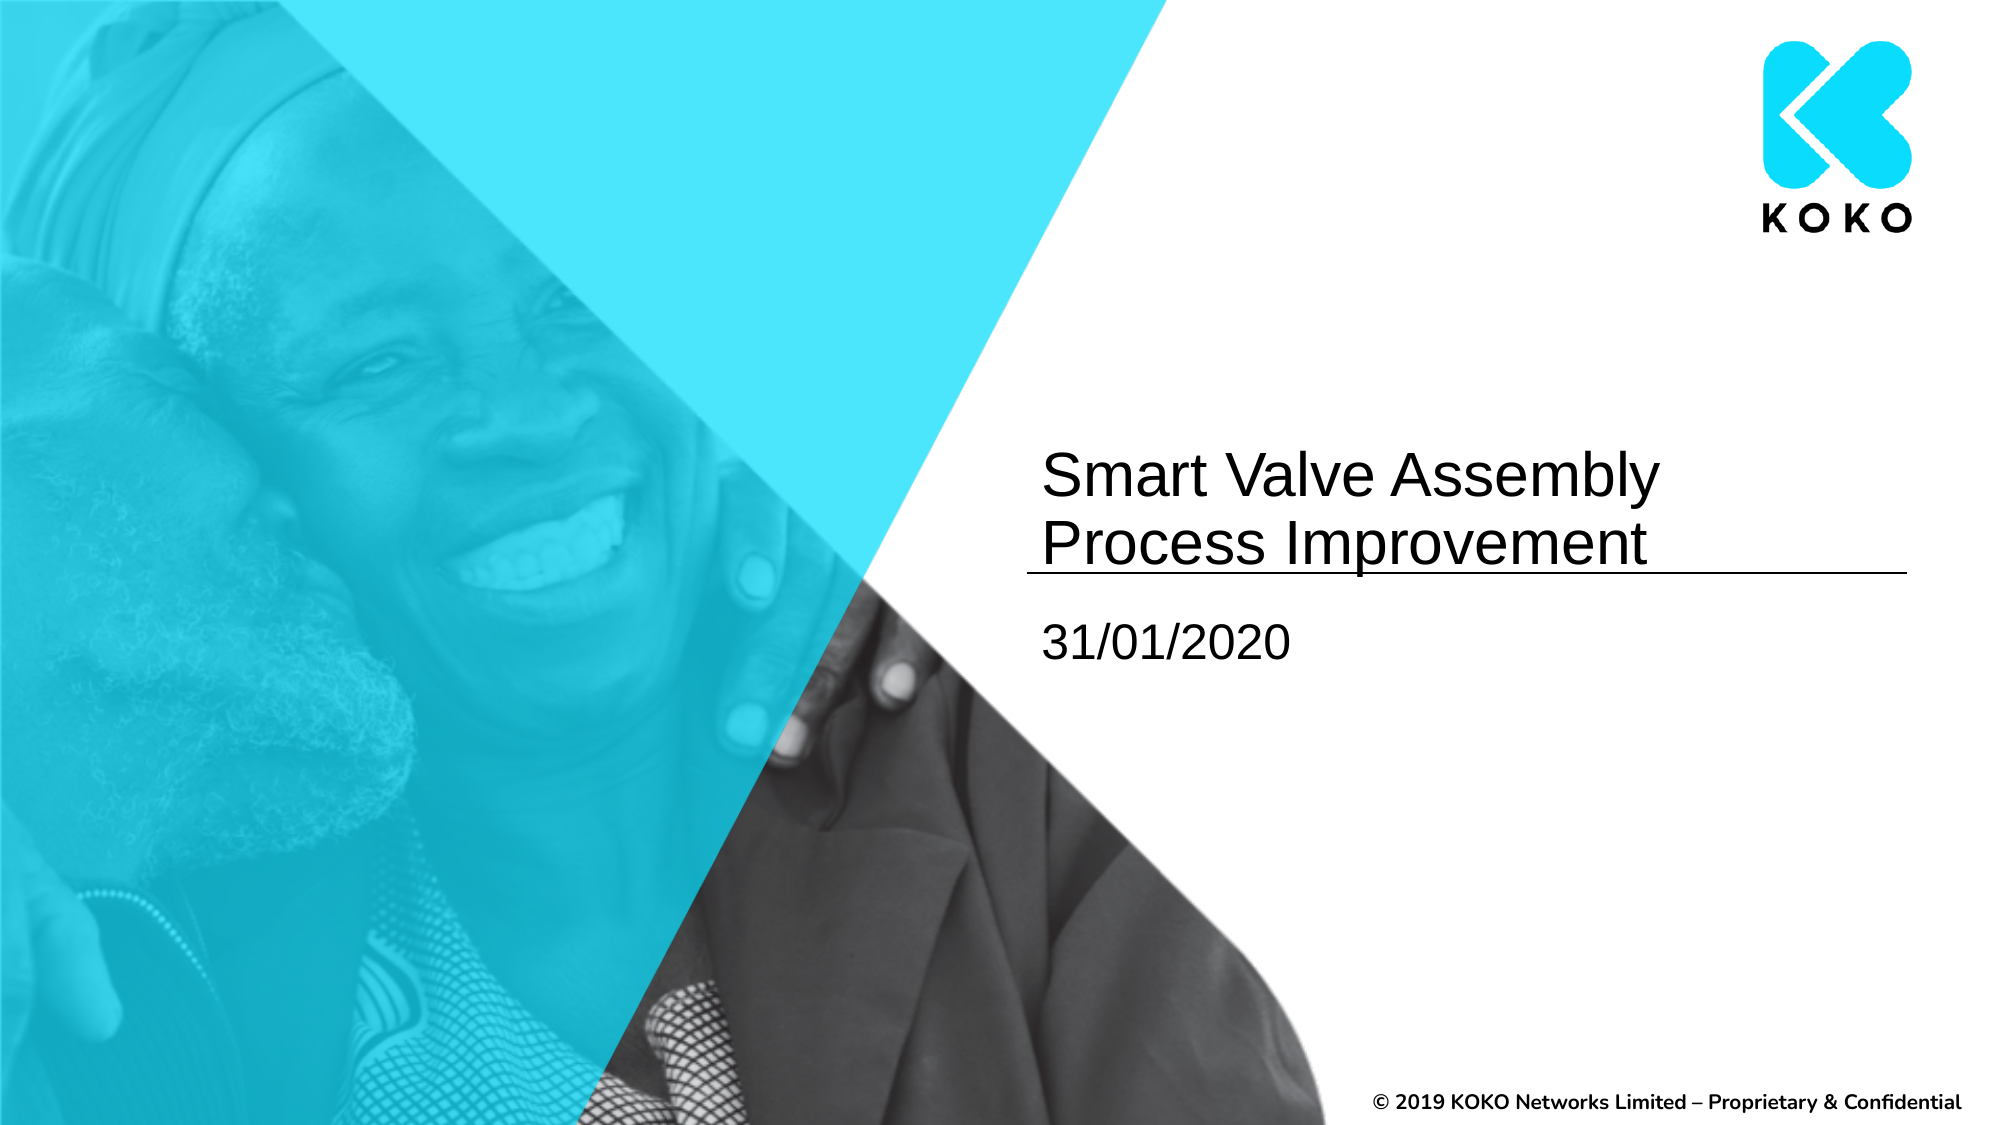

# Smart Valve Assembly Process Improvement
31/01/2020